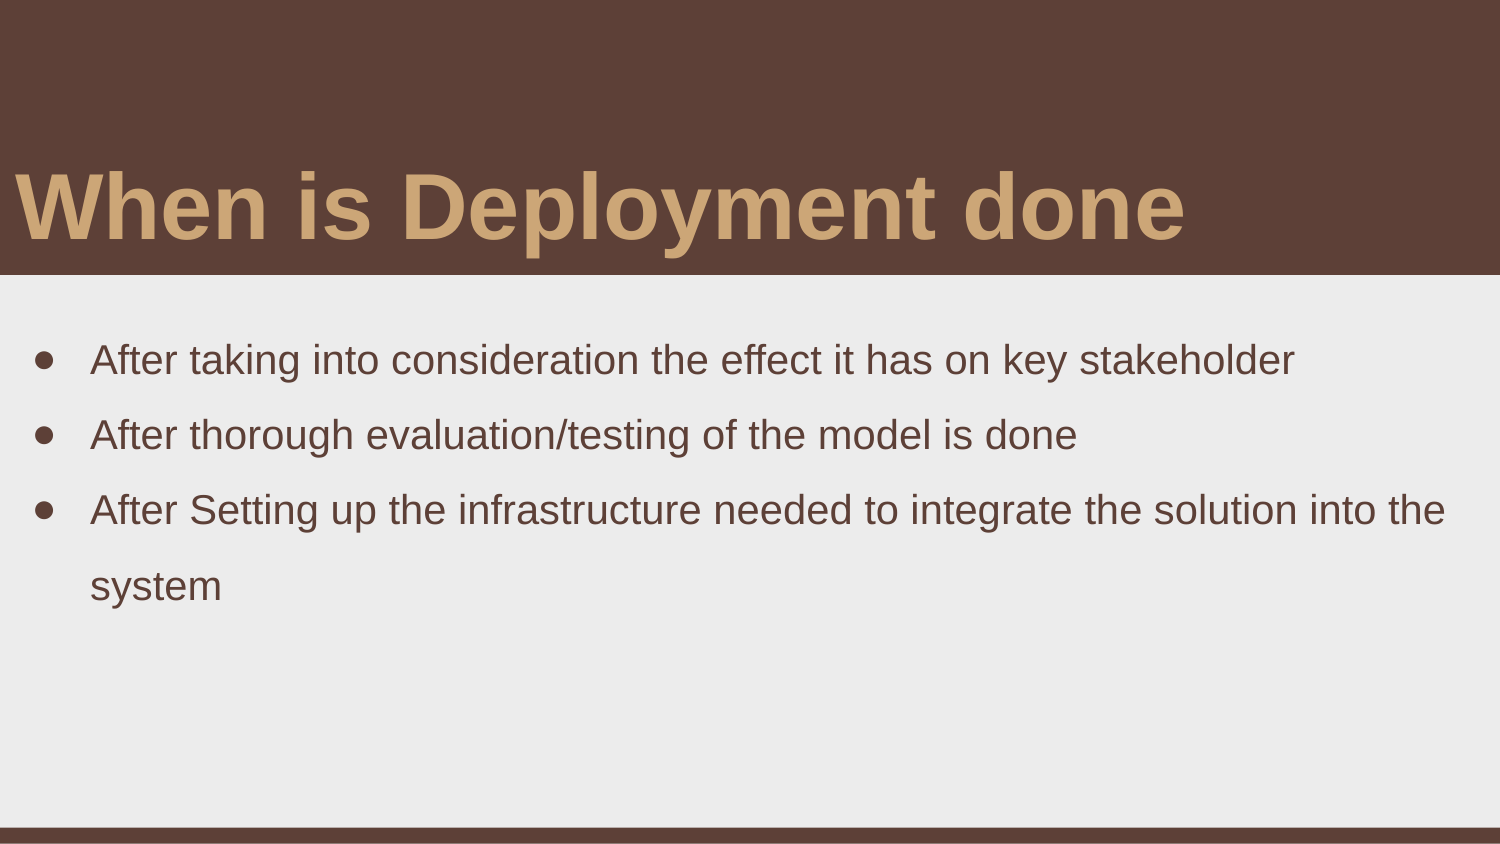

# When is Deployment done
After taking into consideration the effect it has on key stakeholder
After thorough evaluation/testing of the model is done
After Setting up the infrastructure needed to integrate the solution into the system